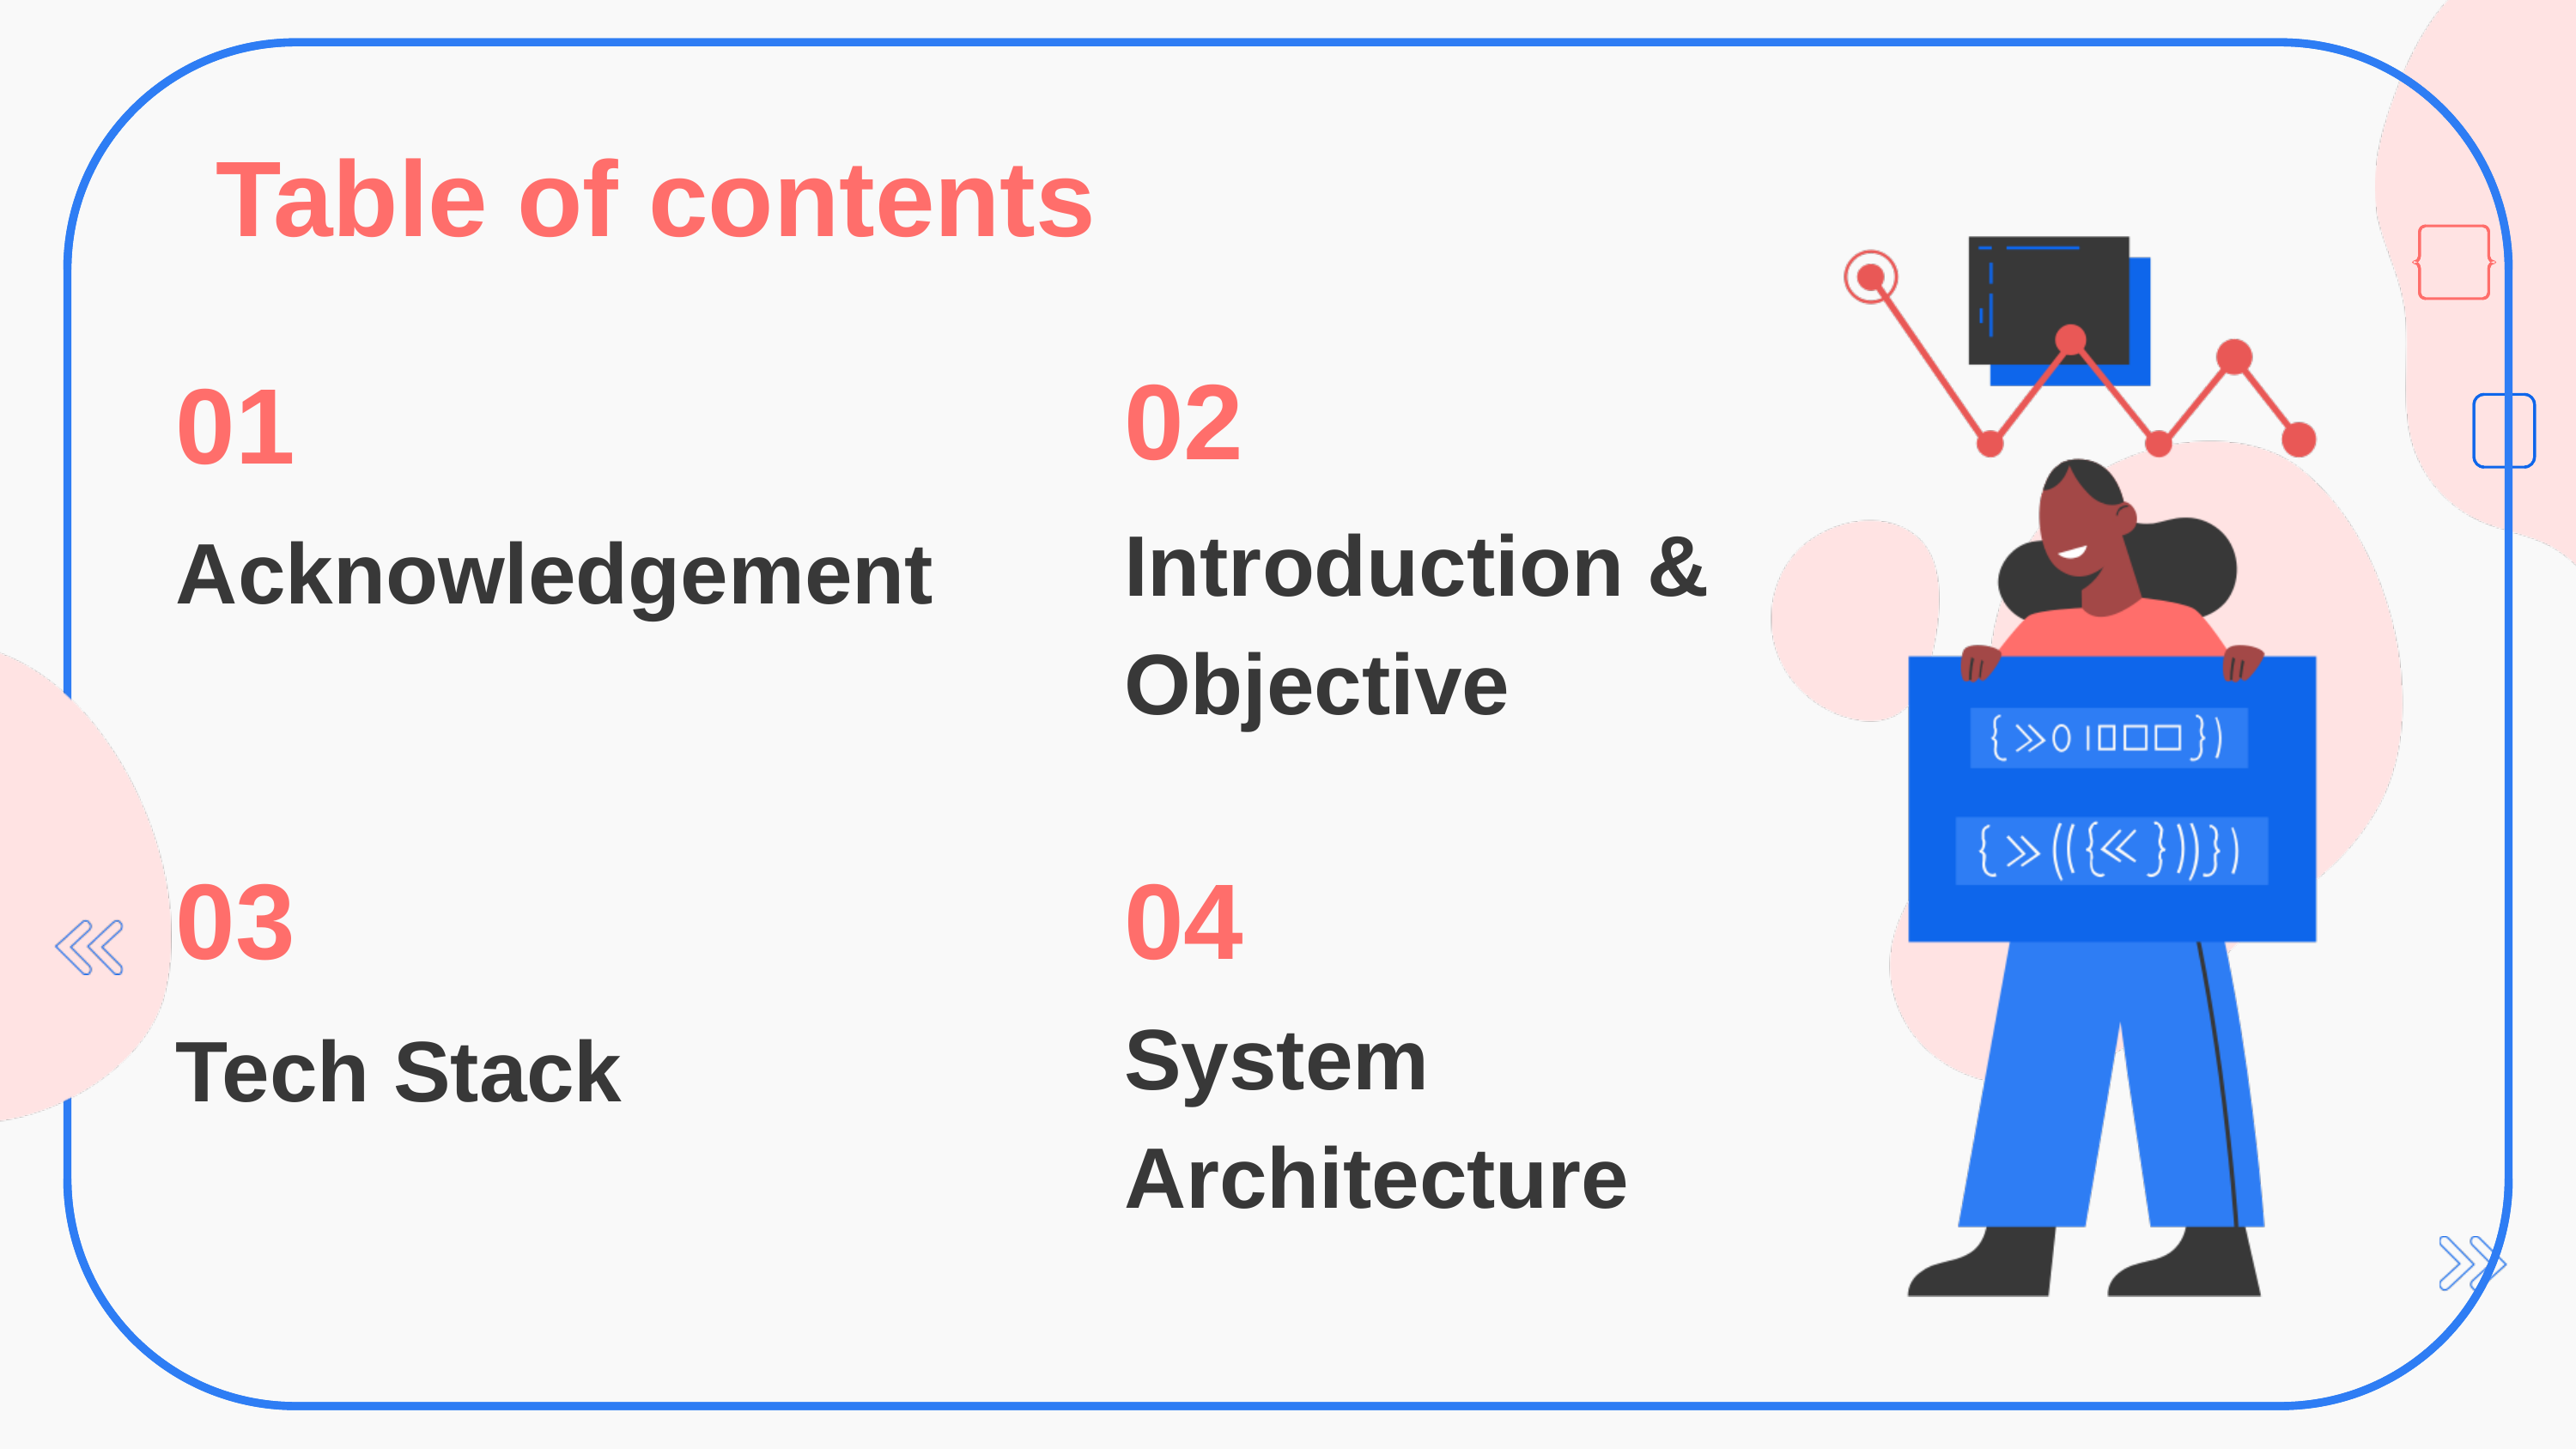

Table of contents

02
01

Introduction & Objective
Acknowledgement
03
04
System Architecture
Tech Stack